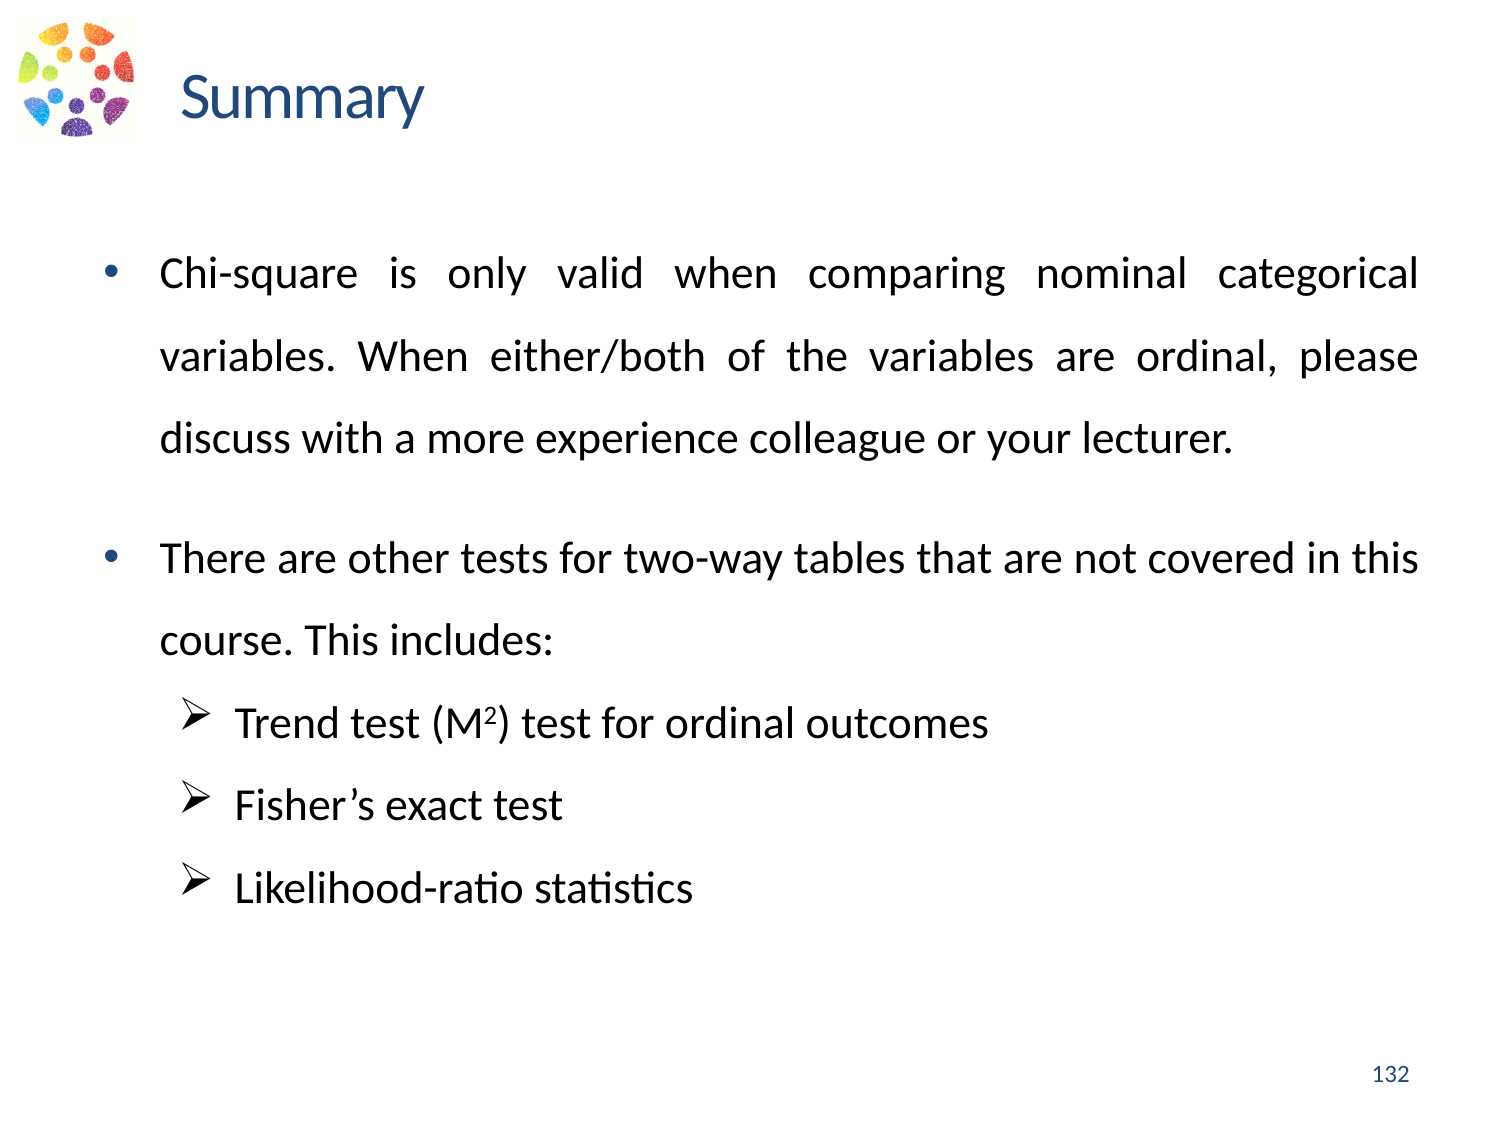

Summary
Chi-square is only valid when comparing nominal categorical variables. When either/both of the variables are ordinal, please discuss with a more experience colleague or your lecturer.

There are other tests for two-way tables that are not covered in this course. This includes:
Trend test (M2) test for ordinal outcomes
Fisher’s exact test
Likelihood-ratio statistics

132